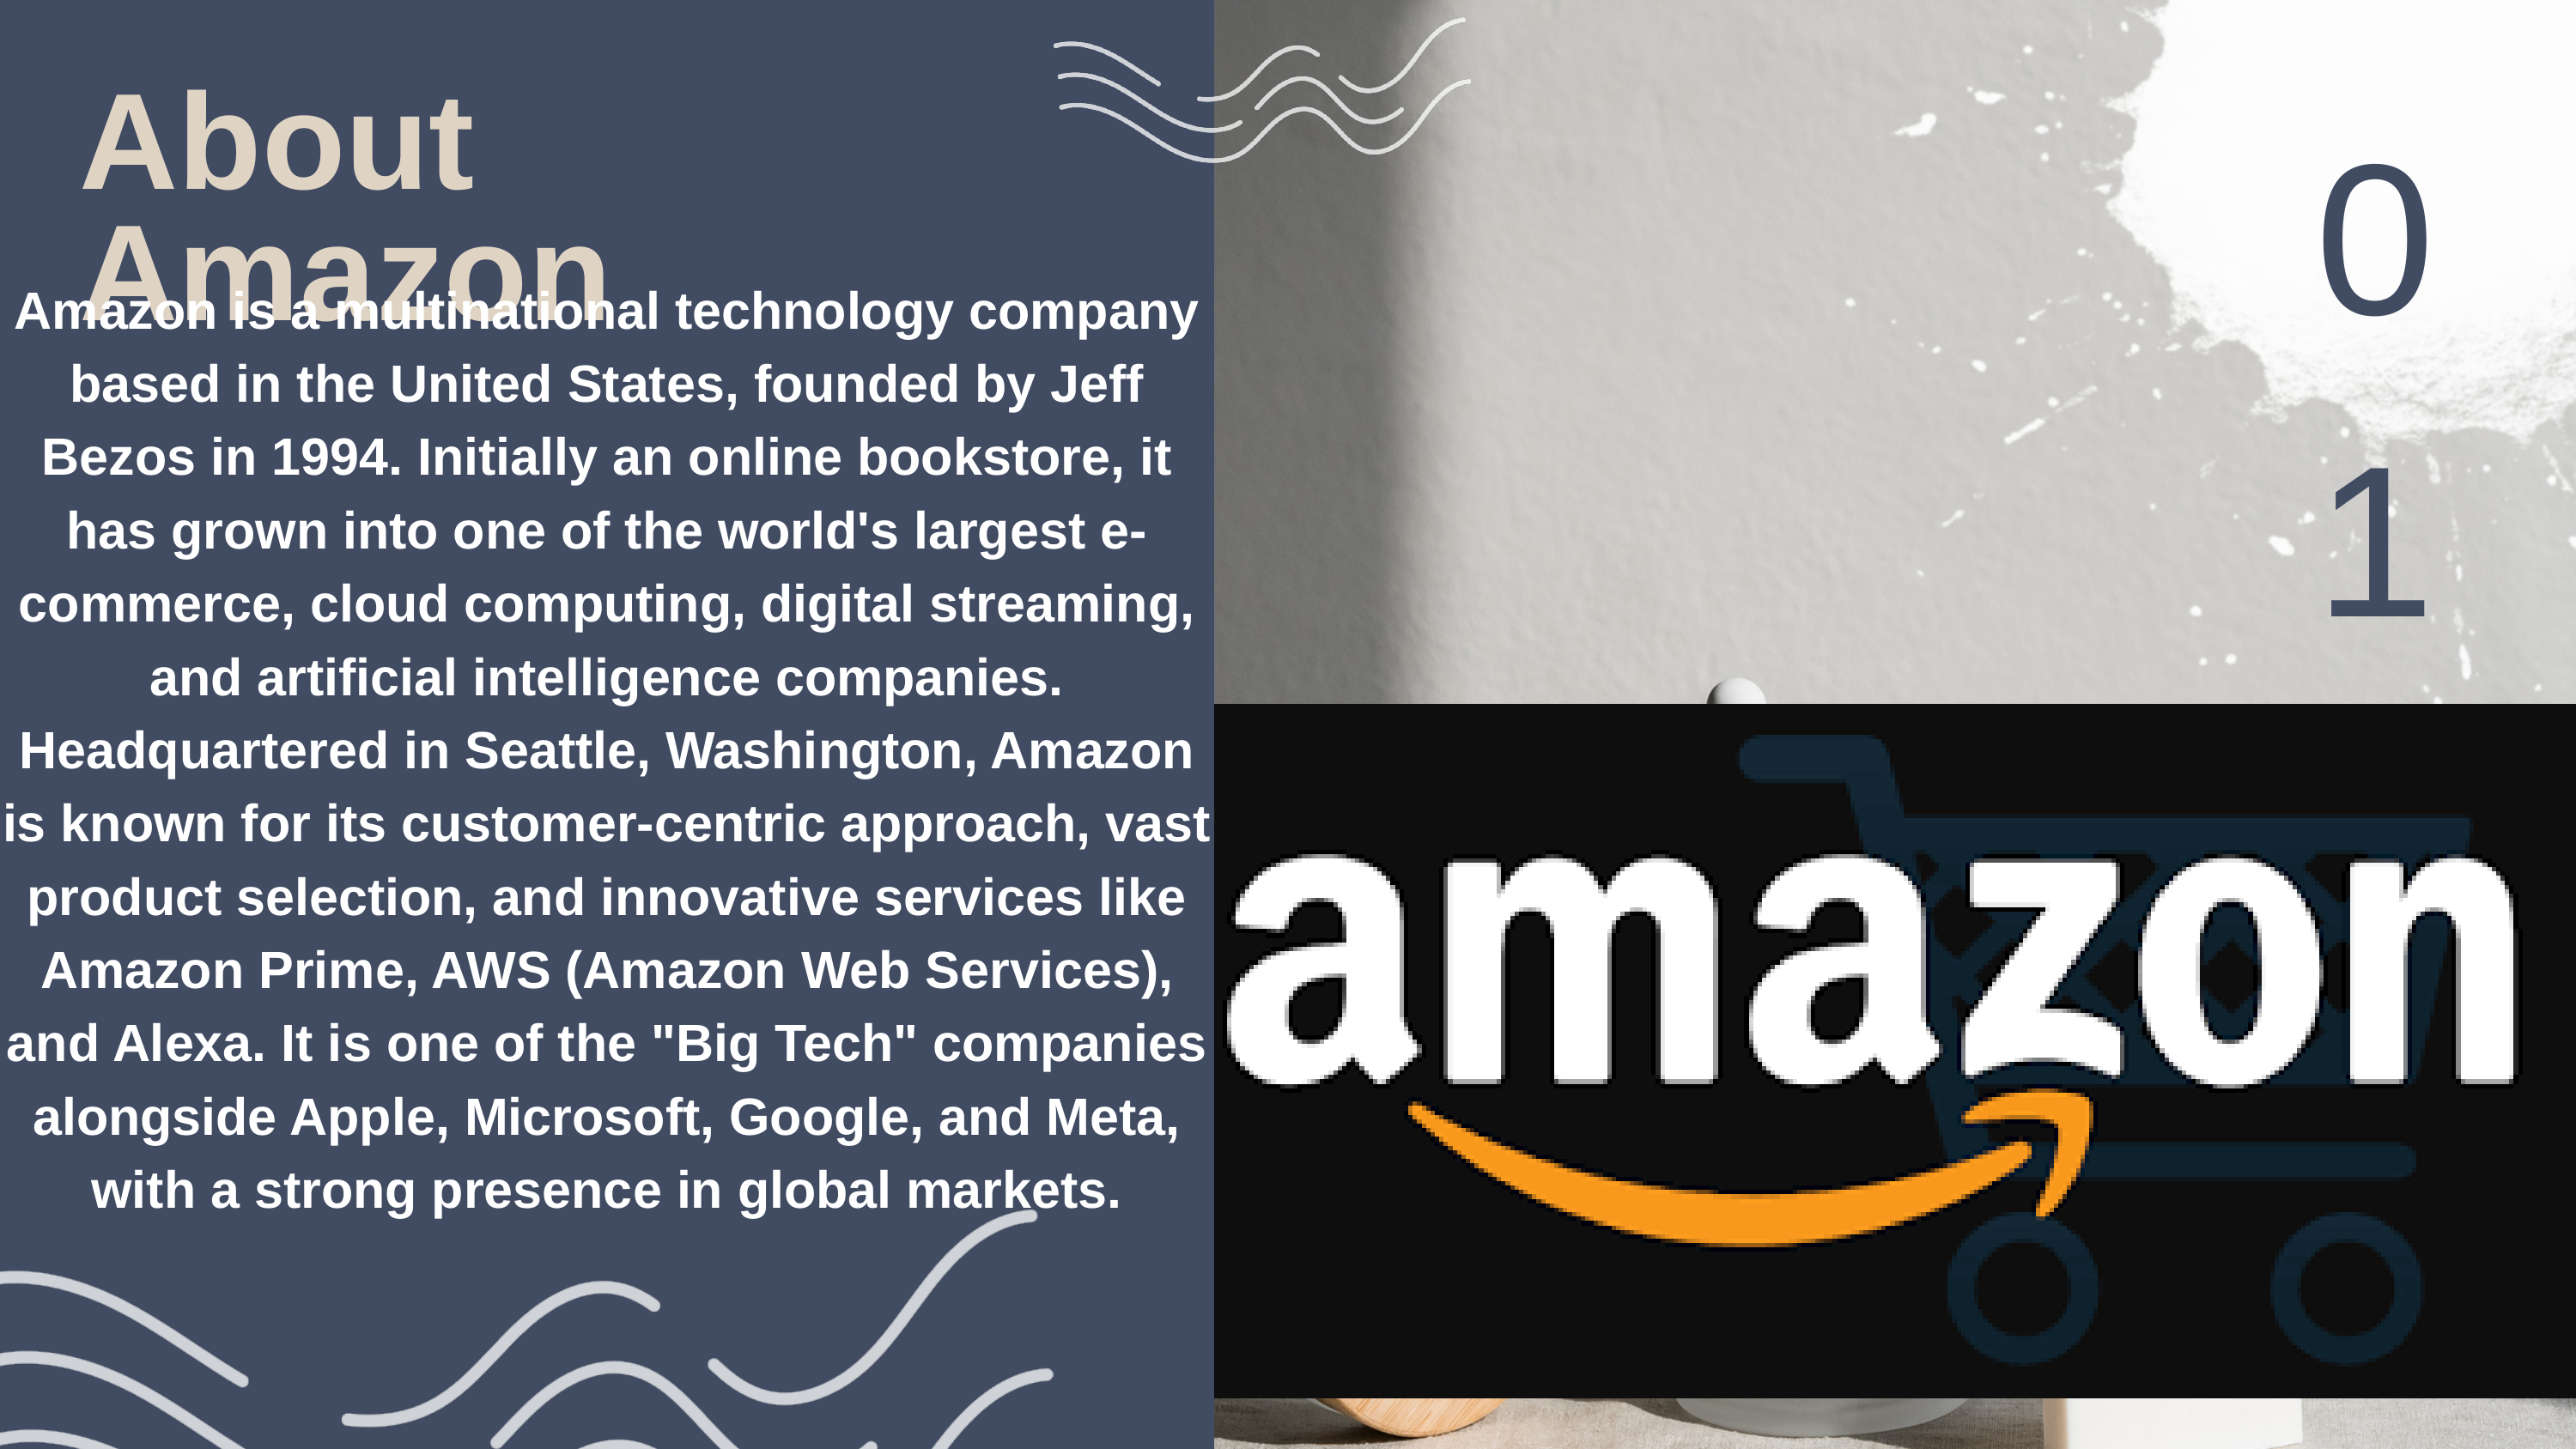

01
About Amazon
Amazon is a multinational technology company based in the United States, founded by Jeff Bezos in 1994. Initially an online bookstore, it has grown into one of the world's largest e-commerce, cloud computing, digital streaming, and artificial intelligence companies. Headquartered in Seattle, Washington, Amazon is known for its customer-centric approach, vast product selection, and innovative services like Amazon Prime, AWS (Amazon Web Services), and Alexa. It is one of the "Big Tech" companies alongside Apple, Microsoft, Google, and Meta, with a strong presence in global markets.